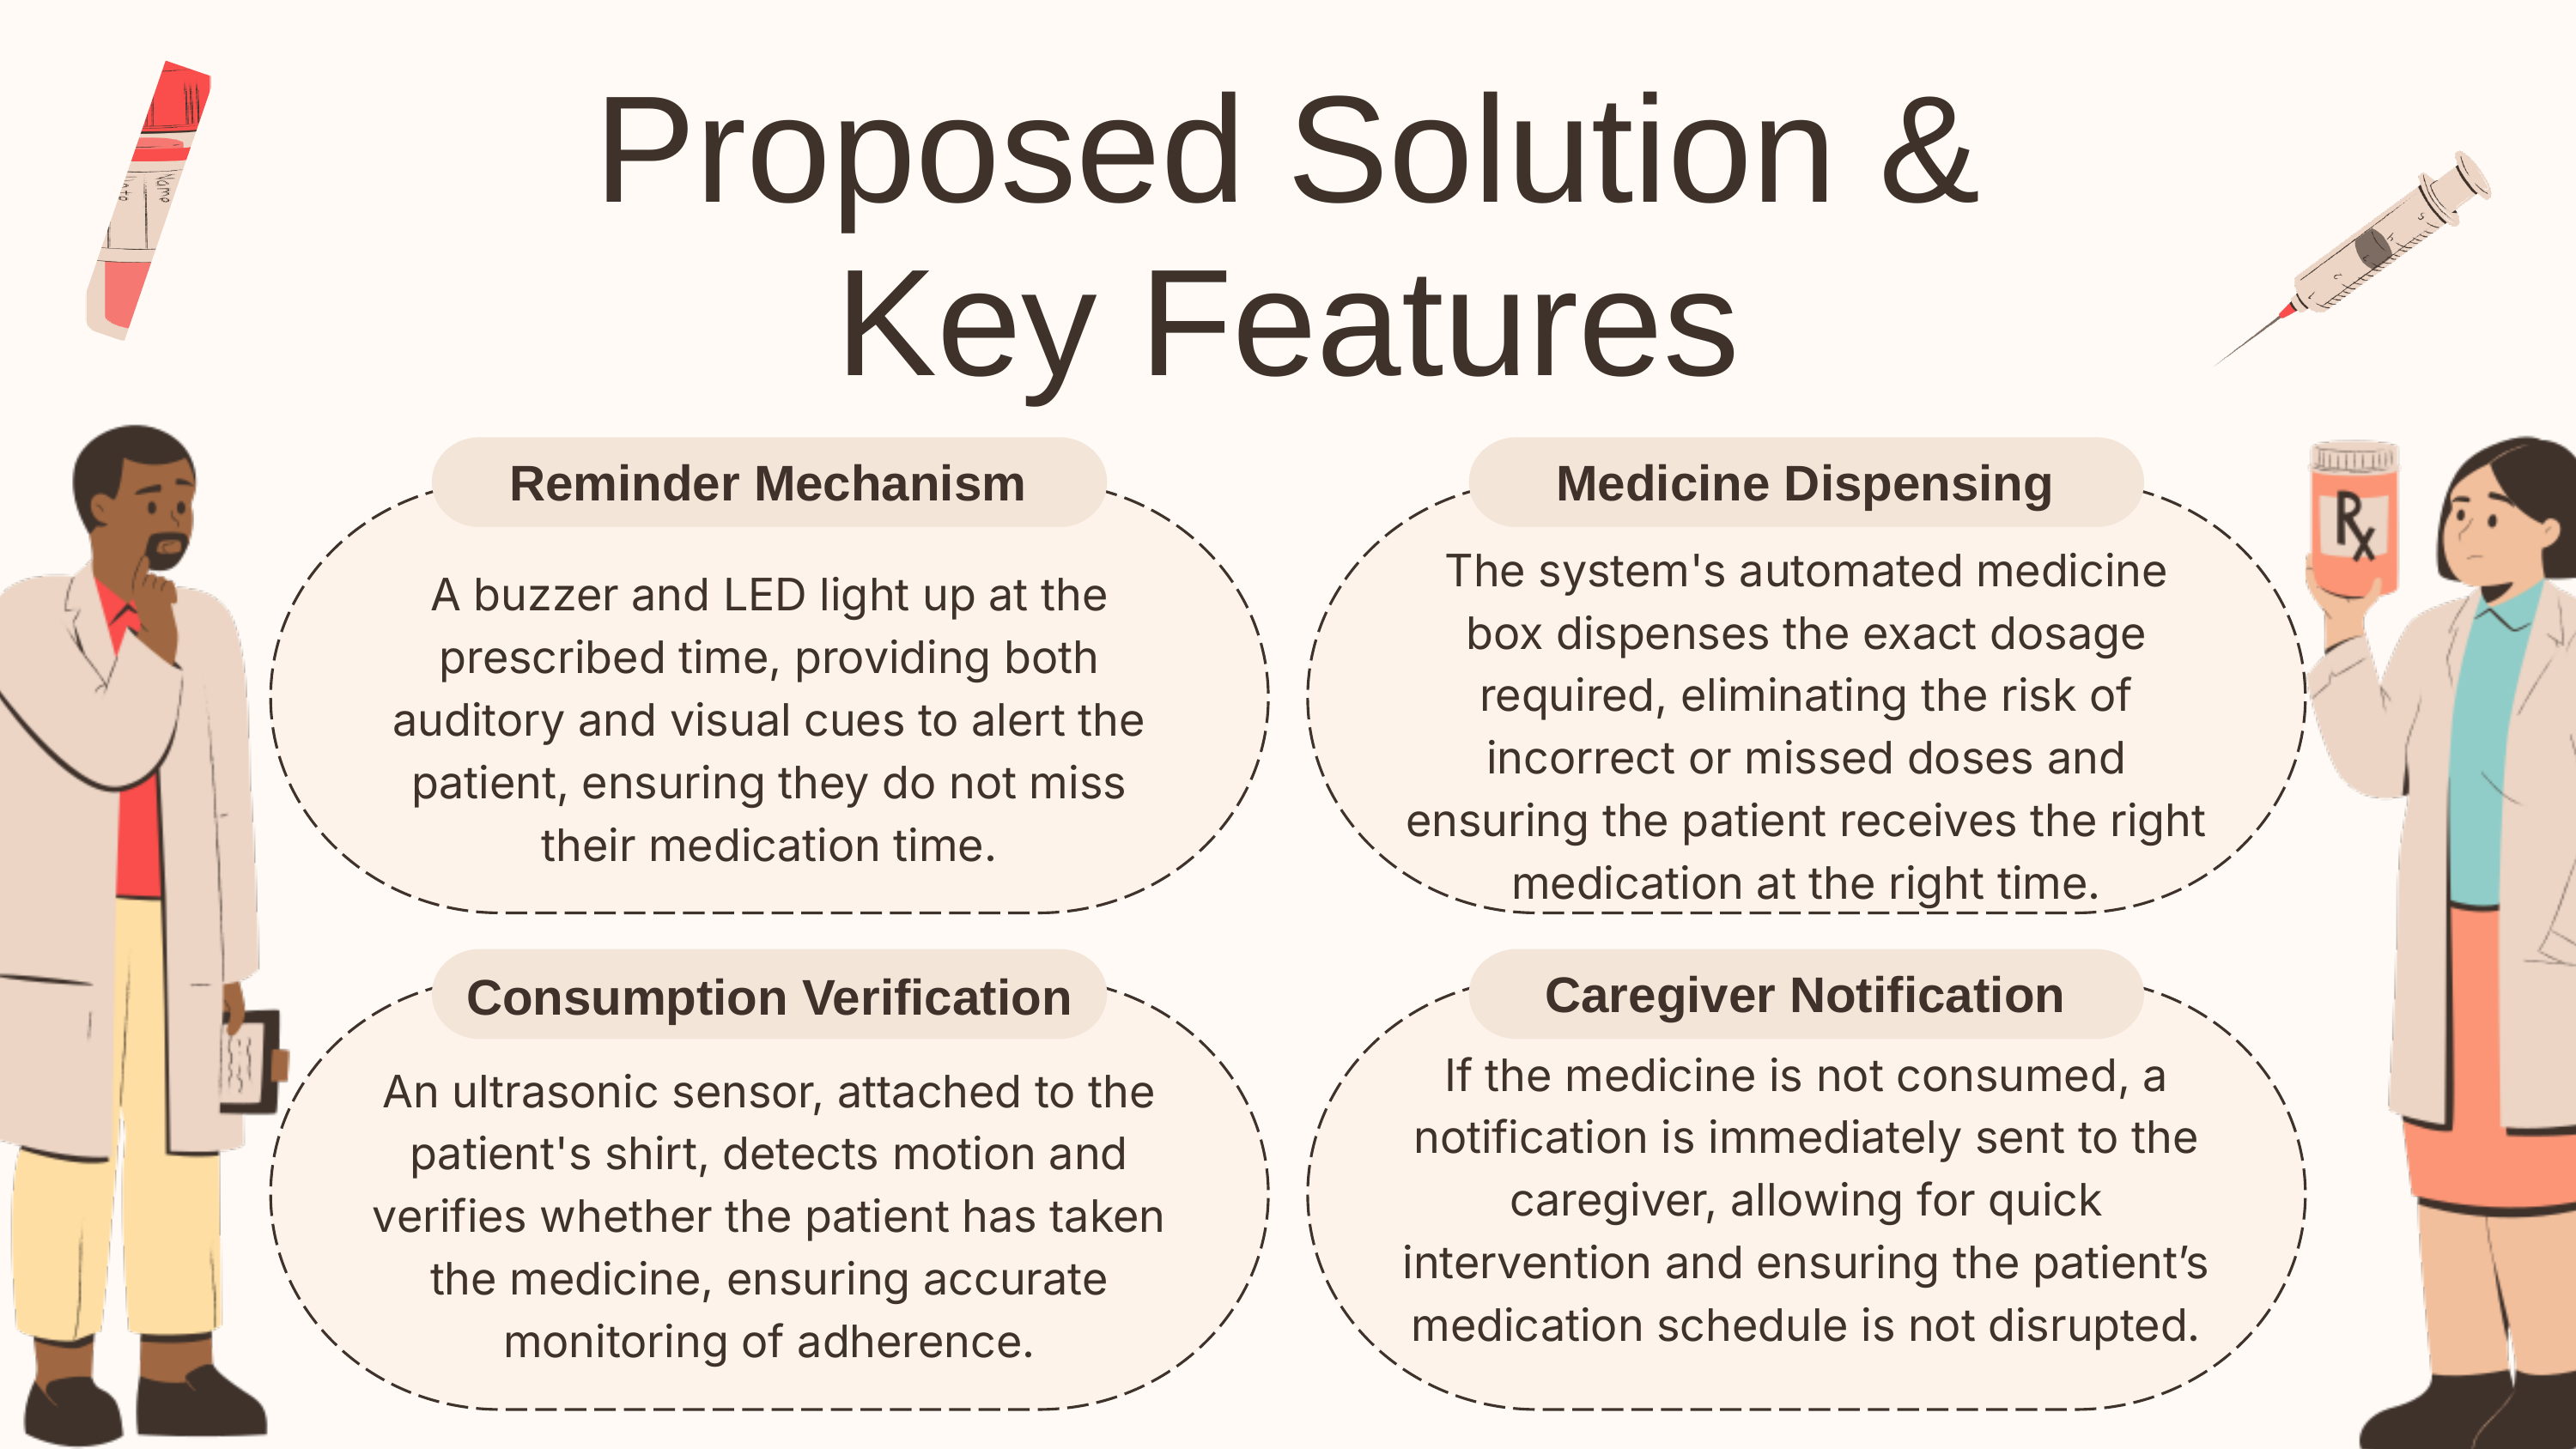

Proposed Solution &
Key Features

Reminder Mechanism
Medicine Dispensing

The system's automated medicine box dispenses the exact dosage required, eliminating the risk of incorrect or missed doses and ensuring the patient receives the right medication at the right time.
A buzzer and LED light up at the prescribed time, providing both auditory and visual cues to alert the patient, ensuring they do not miss their medication time.

Caregiver Notification
Consumption Verification

If the medicine is not consumed, a notification is immediately sent to the caregiver, allowing for quick intervention and ensuring the patient’s medication schedule is not disrupted.
An ultrasonic sensor, attached to the patient's shirt, detects motion and verifies whether the patient has taken the medicine, ensuring accurate monitoring of adherence.